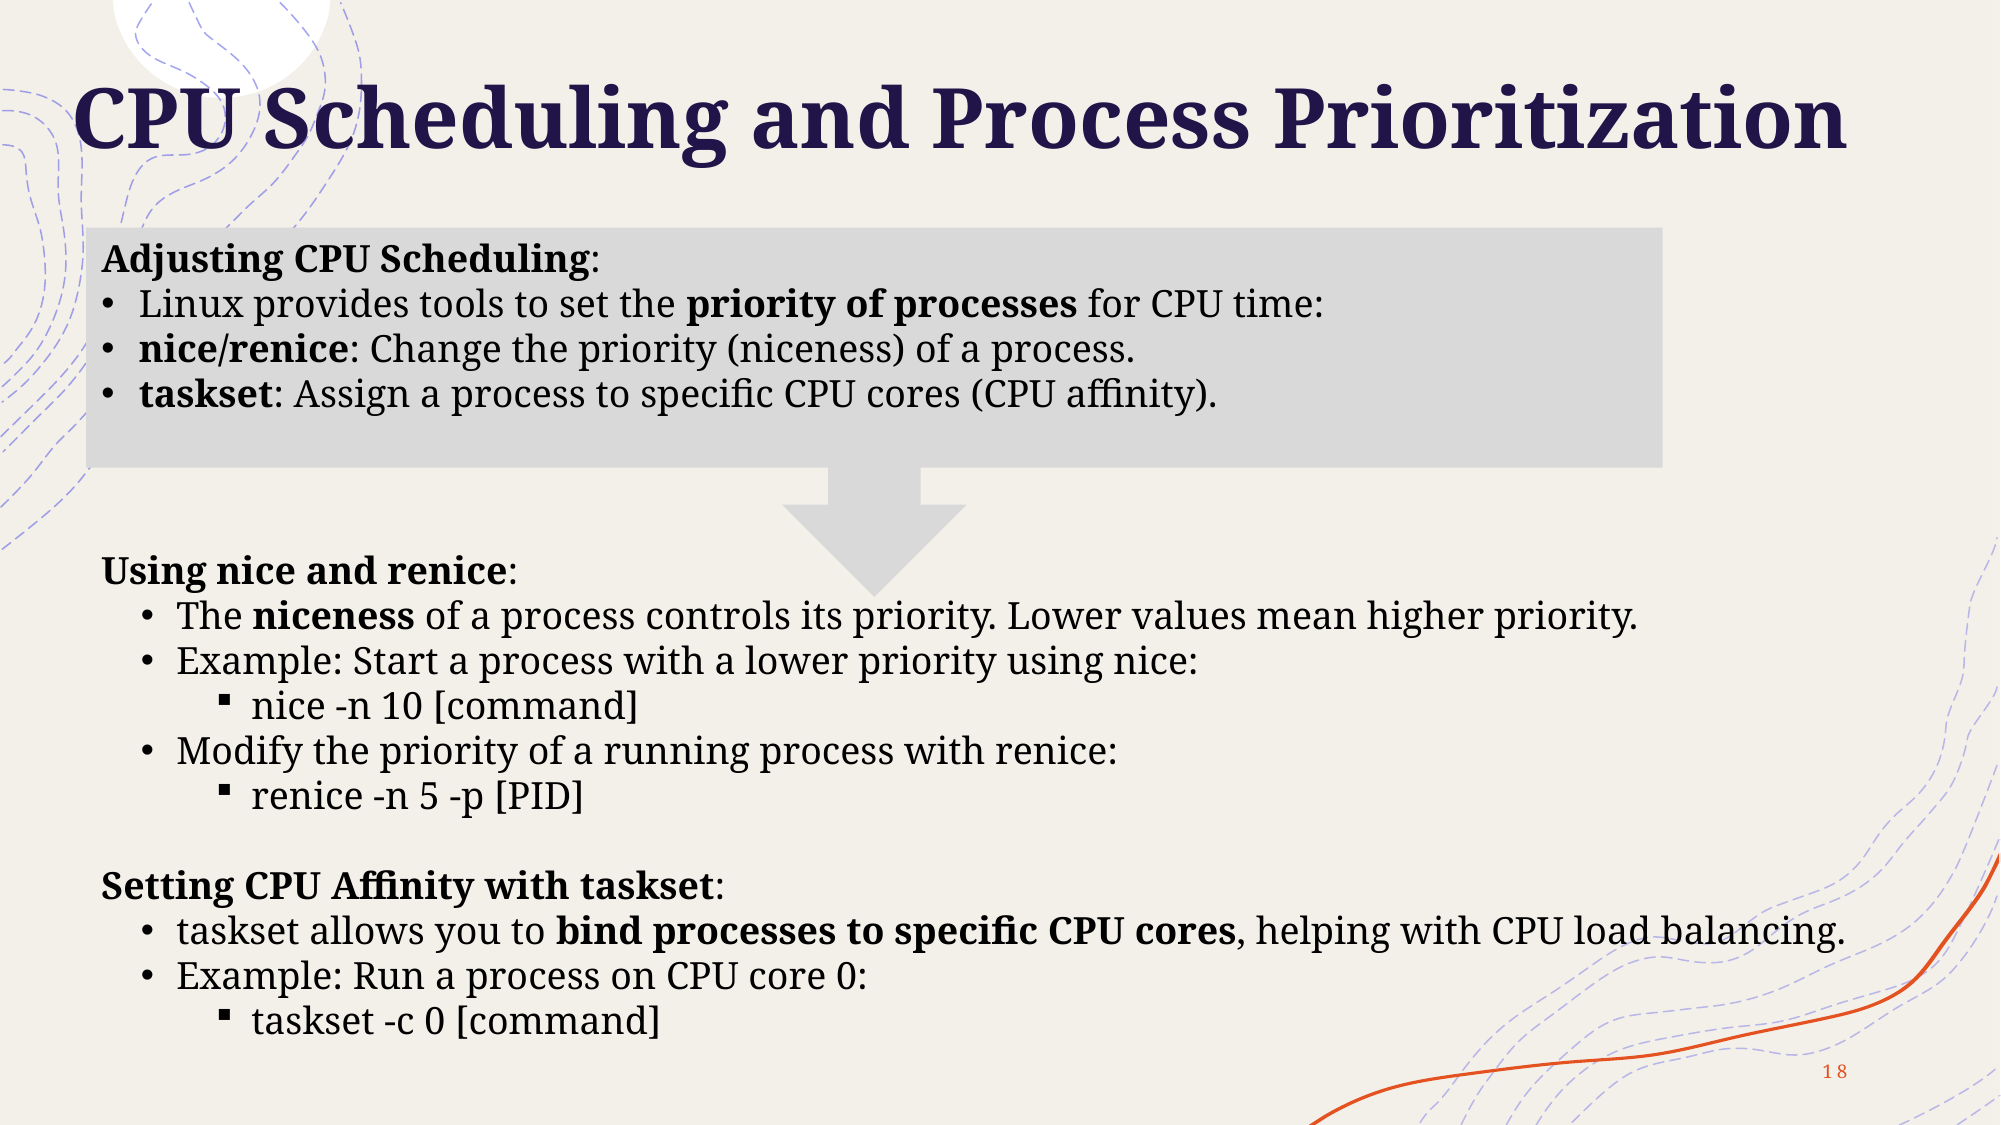

# CPU Scheduling and Process Prioritization
Adjusting CPU Scheduling:
Linux provides tools to set the priority of processes for CPU time:
nice/renice: Change the priority (niceness) of a process.
taskset: Assign a process to specific CPU cores (CPU affinity).

Using nice and renice:
The niceness of a process controls its priority. Lower values mean higher priority.
Example: Start a process with a lower priority using nice:
nice -n 10 [command]
Modify the priority of a running process with renice:
renice -n 5 -p [PID]

Setting CPU Affinity with taskset:
taskset allows you to bind processes to specific CPU cores, helping with CPU load balancing.
Example: Run a process on CPU core 0:
taskset -c 0 [command]

18